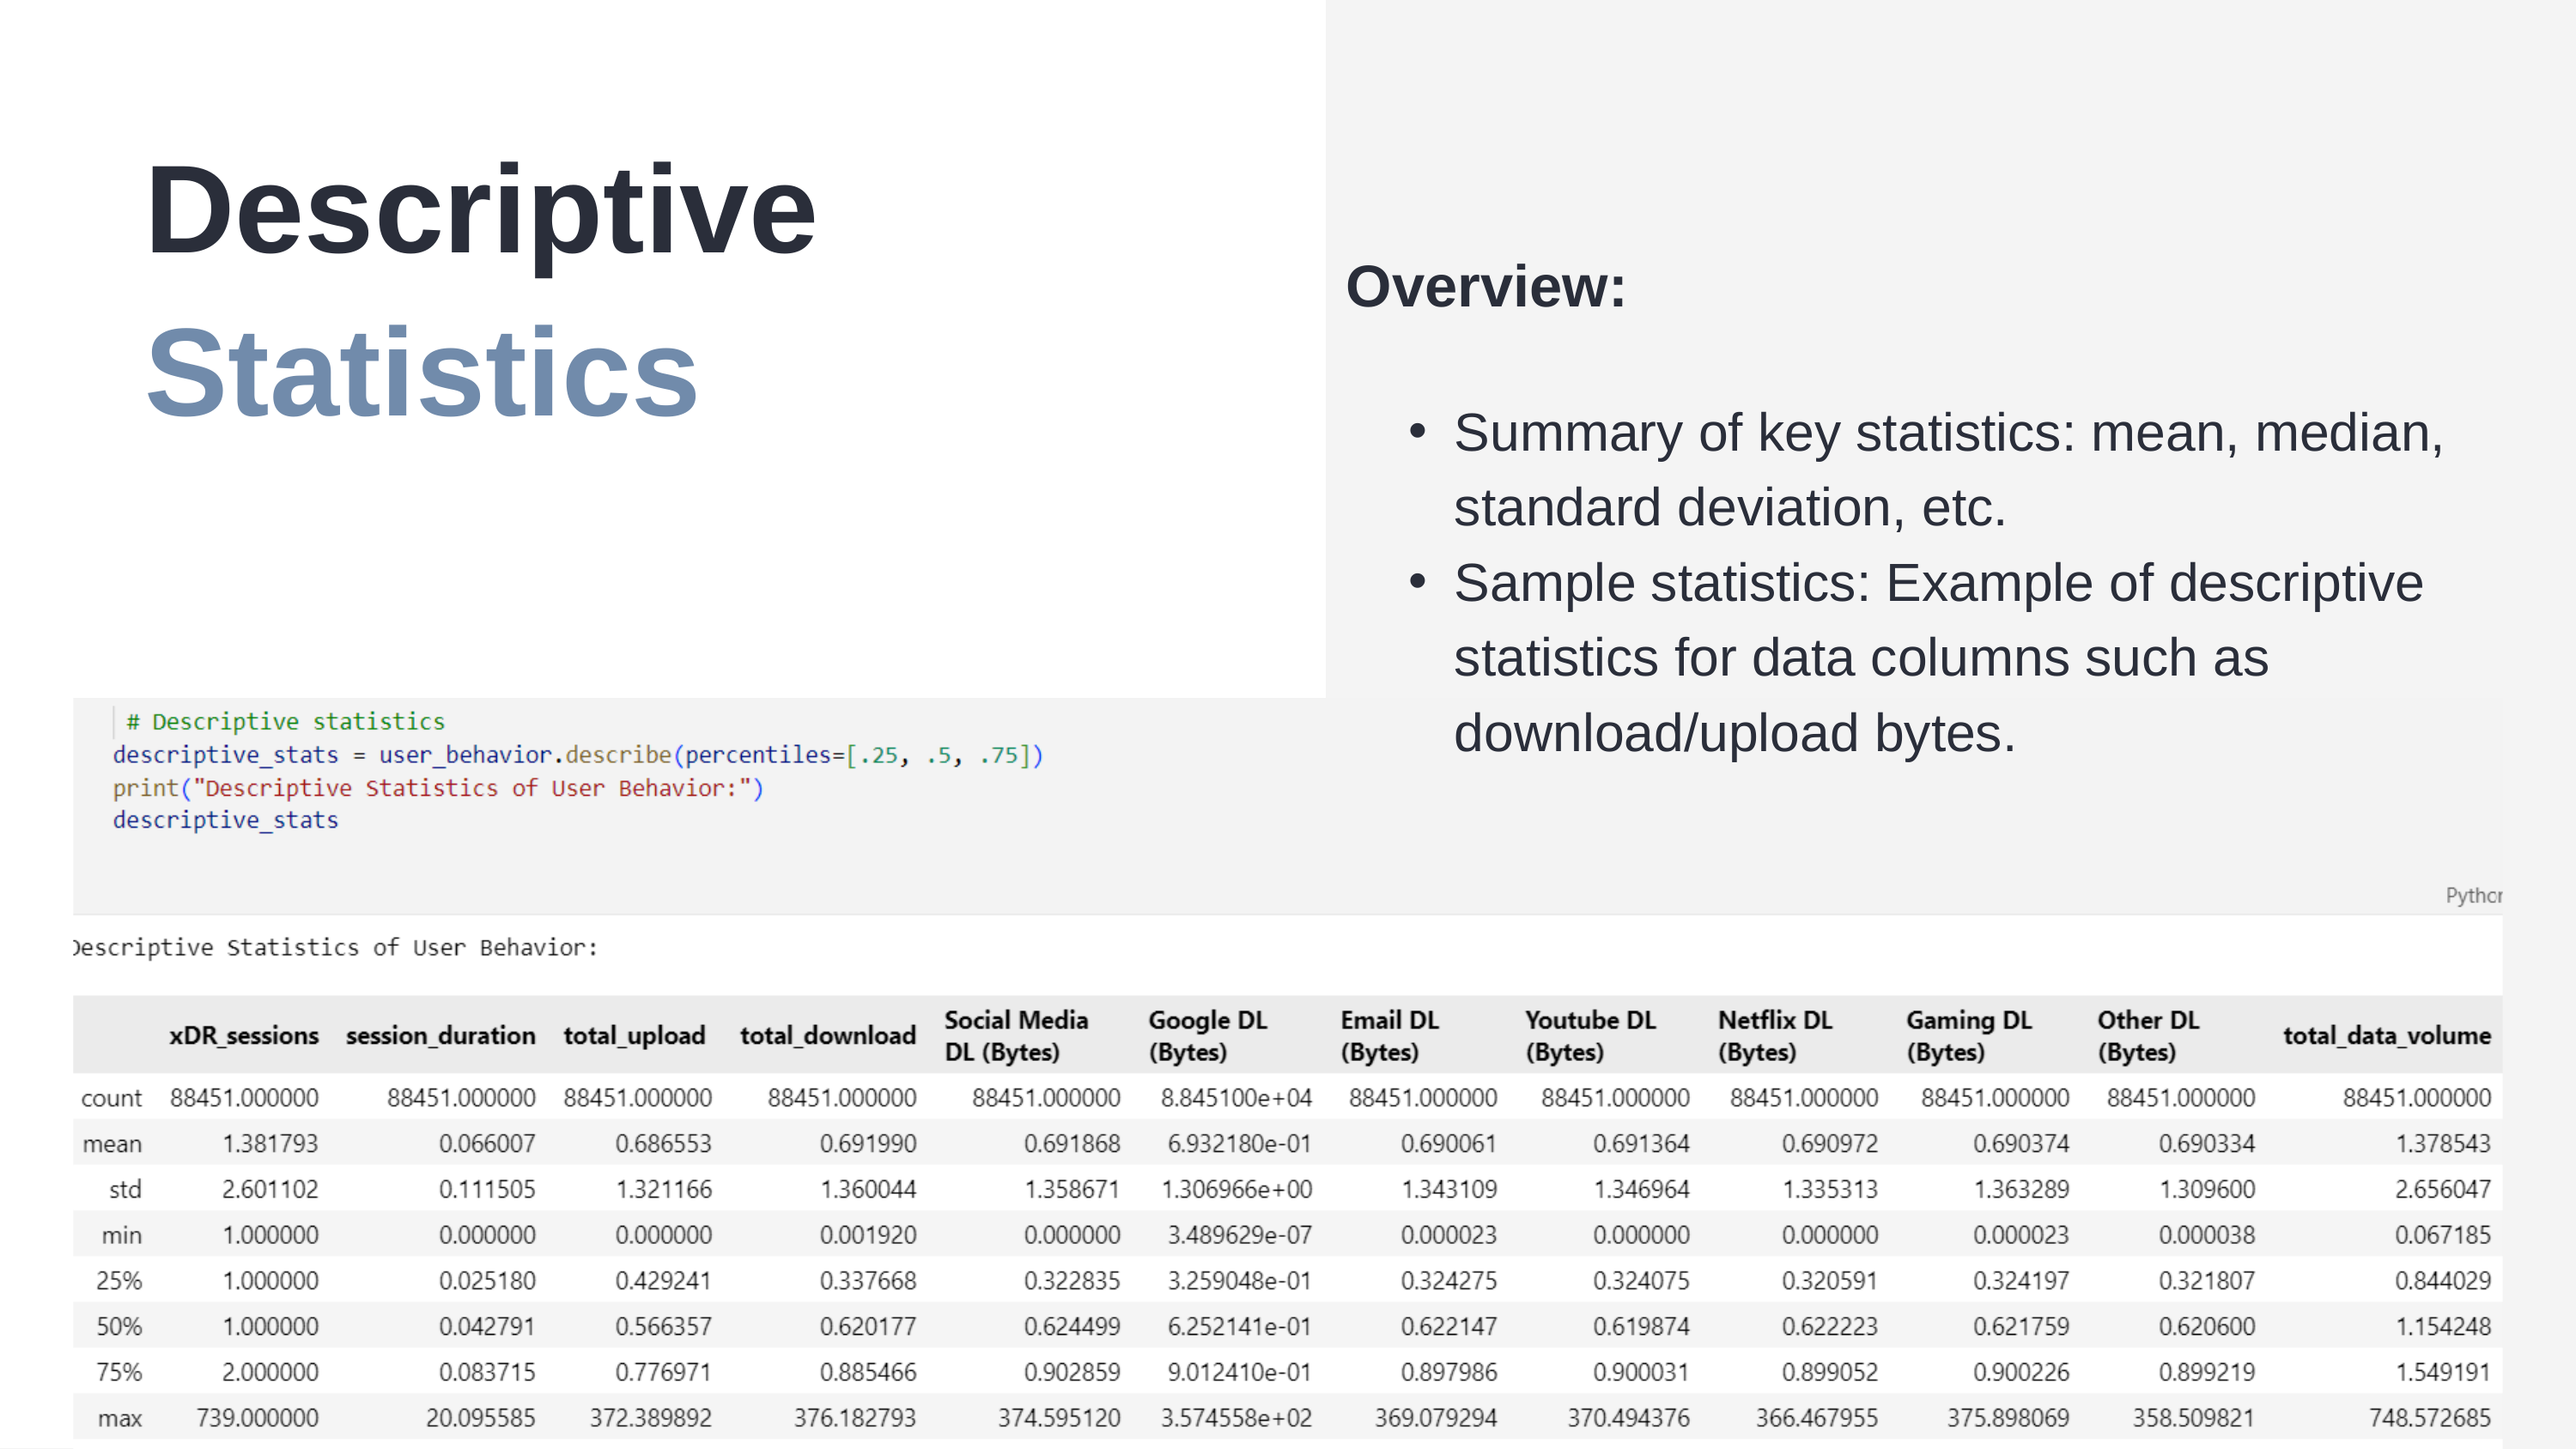

Descriptive Statistics
Overview:
Summary of key statistics: mean, median, standard deviation, etc.
Sample statistics: Example of descriptive statistics for data columns such as download/upload bytes.